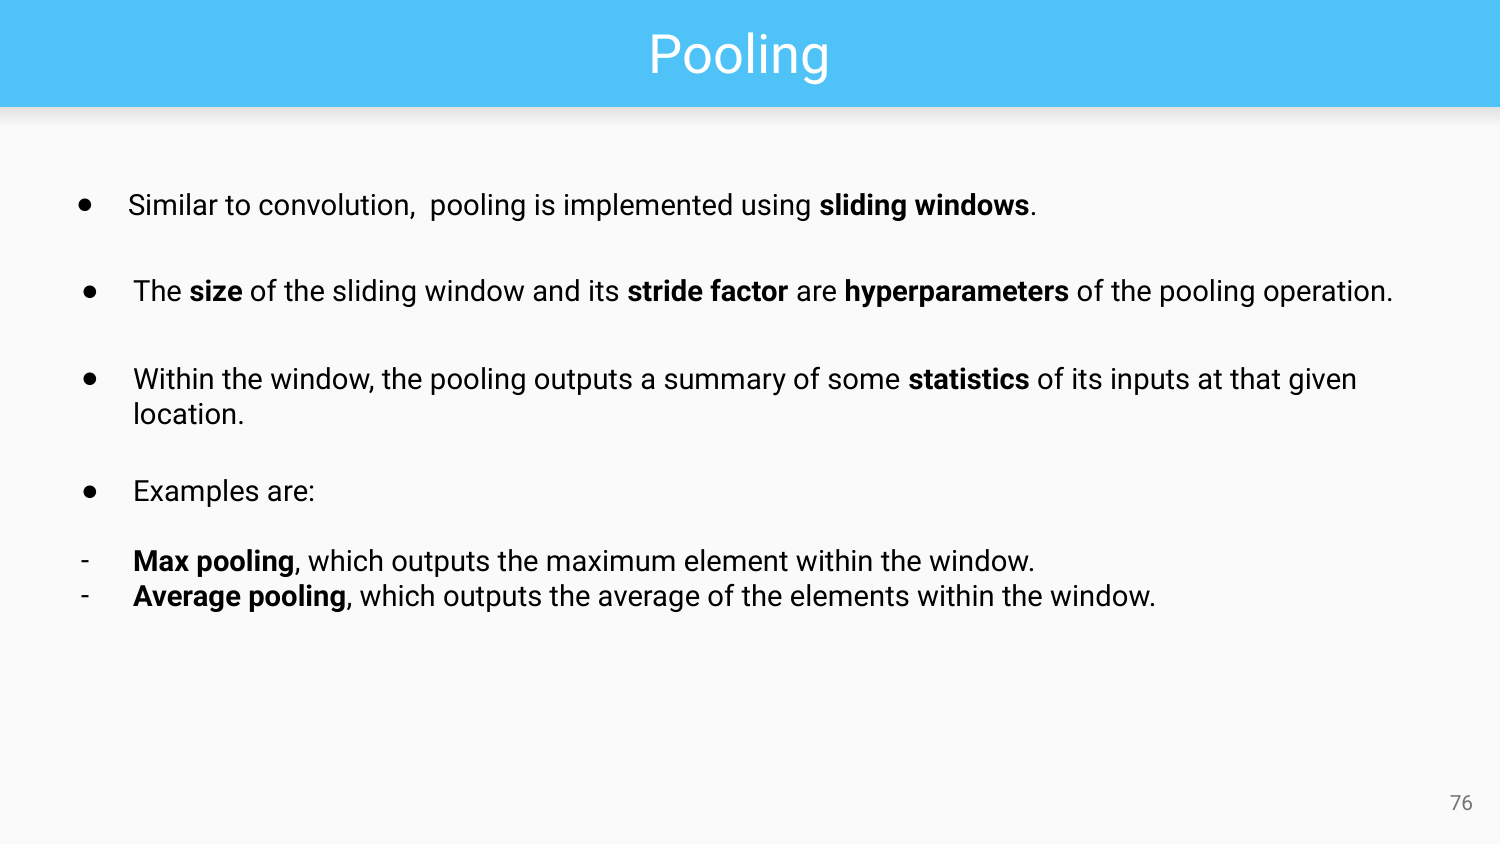

# Pooling
Similar to convolution,  pooling is implemented using sliding windows.
The size of the sliding window and its stride factor are hyperparameters of the pooling operation.
Within the window, the pooling outputs a summary of some statistics of its inputs at that given location.
Examples are:

Max pooling, which outputs the maximum element within the window.
Average pooling, which outputs the average of the elements within the window.
76